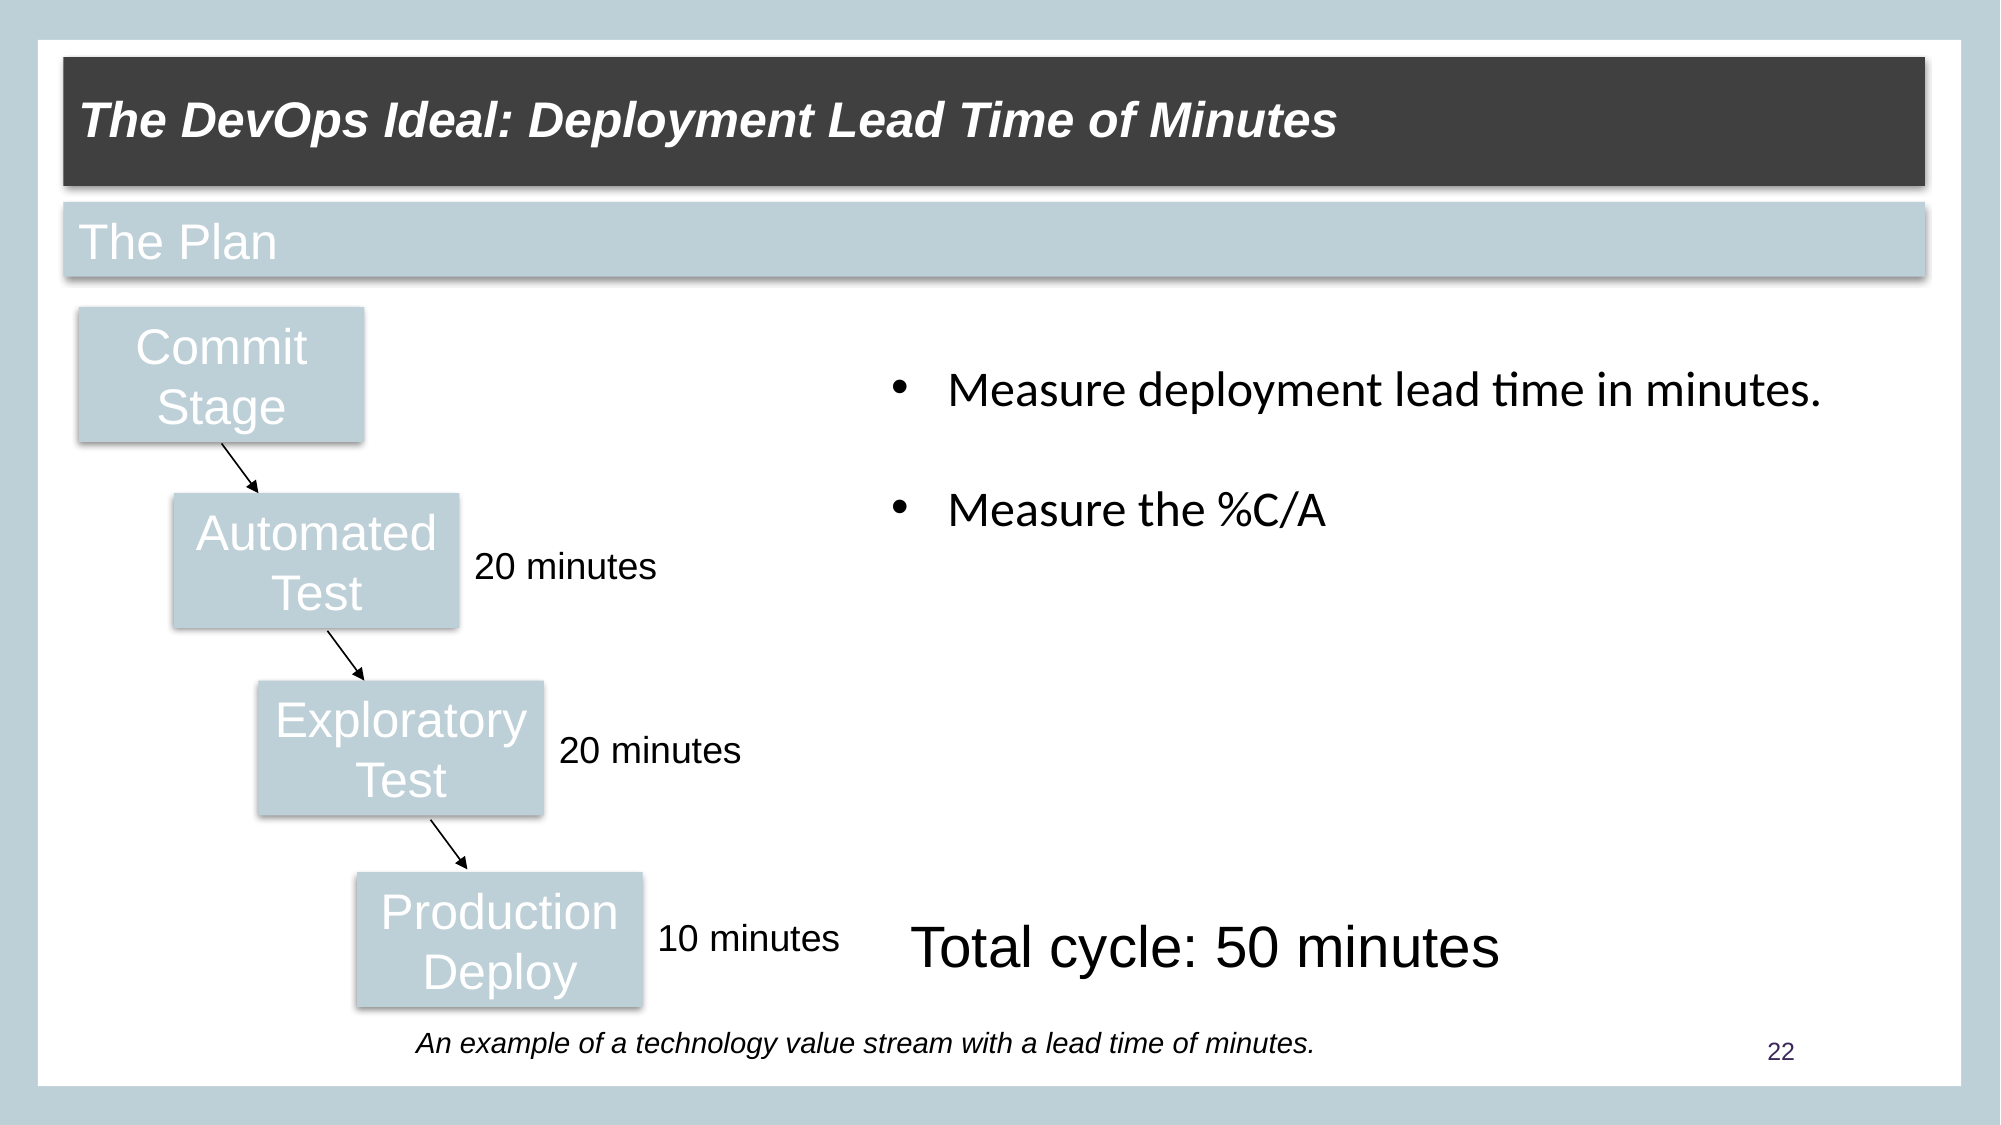

# The DevOps Ideal: Deployment Lead Time of Minutes
The Plan
Measure deployment lead time in minutes.
Measure the %C/A
Commit Stage
Automated Test
20 minutes
Exploratory Test
20 minutes
Production Deploy
10 minutes
Total cycle: 50 minutes
An example of a technology value stream with a lead time of minutes.
22